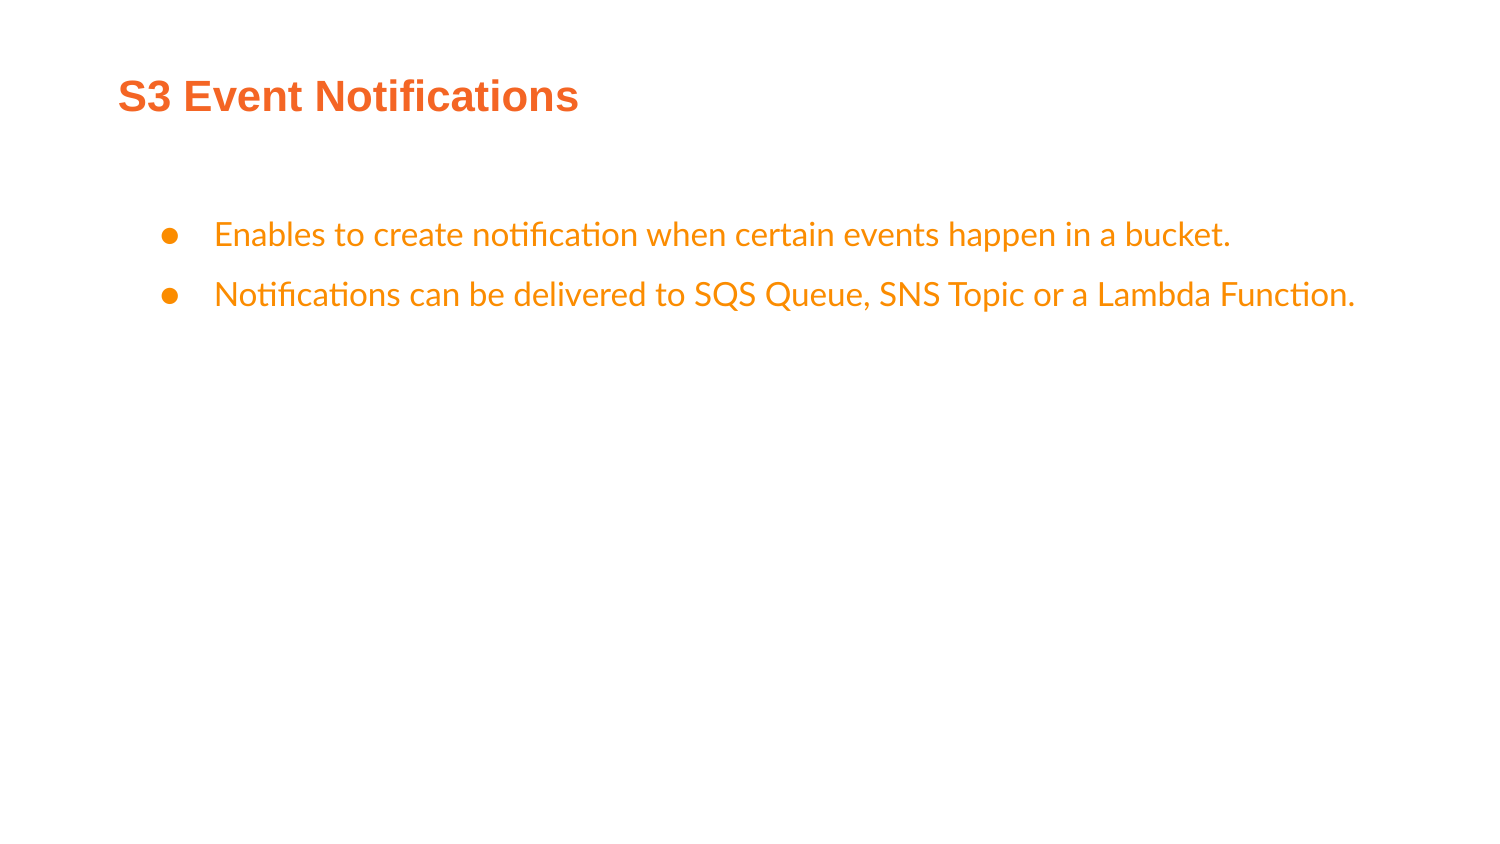

S3 Event Notifications
Enables to create notification when certain events happen in a bucket.
Notifications can be delivered to SQS Queue, SNS Topic or a Lambda Function.